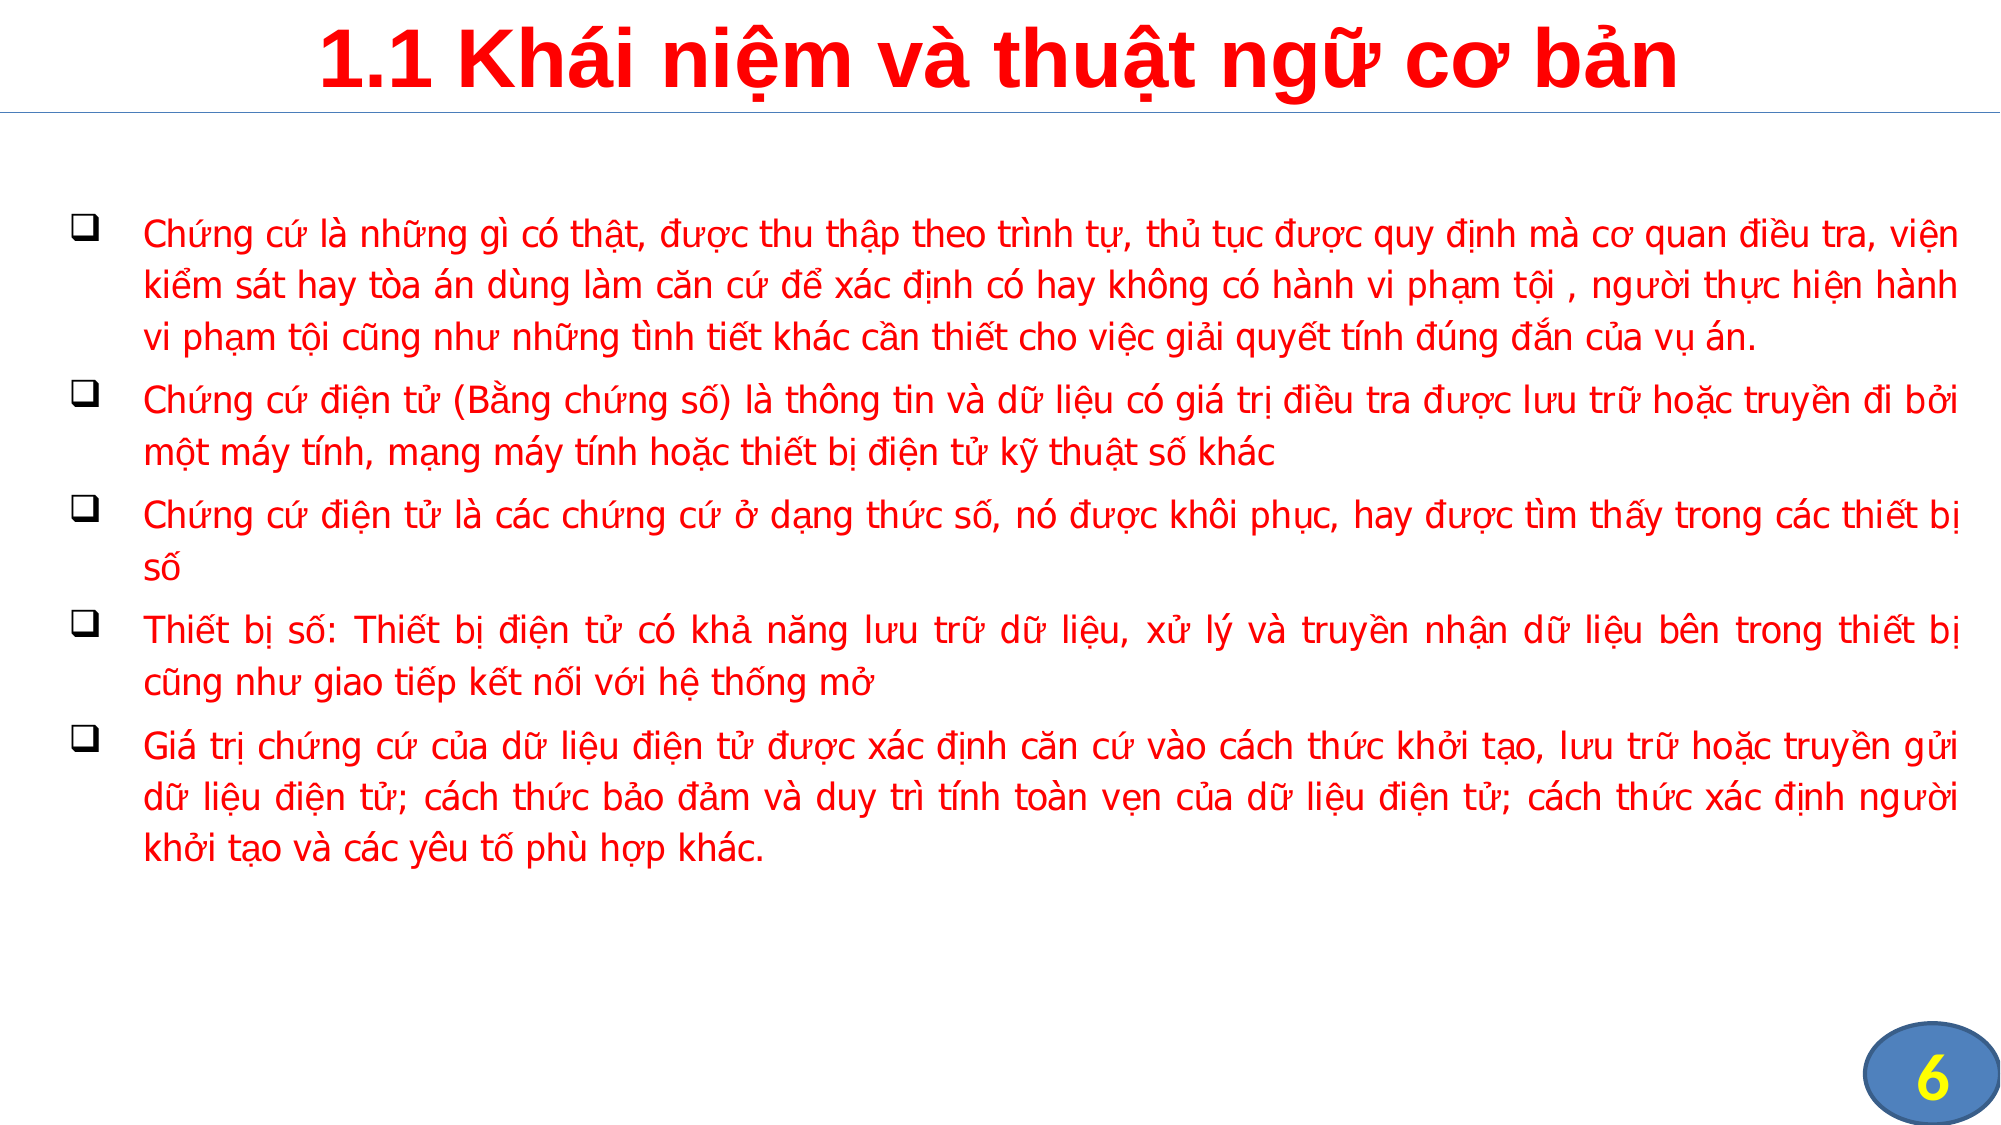

# 1.1 Khái niệm và thuật ngữ cơ bản
Chứng cứ là những gì có thật, được thu thập theo trình tự, thủ tục được quy định mà cơ quan điều tra, viện kiểm sát hay tòa án dùng làm căn cứ để xác định có hay không có hành vi phạm tội , người thực hiện hành vi phạm tội cũng như những tình tiết khác cần thiết cho việc giải quyết tính đúng đắn của vụ án.
Chứng cứ điện tử (Bằng chứng số) là thông tin và dữ liệu có giá trị điều tra được lưu trữ hoặc truyền đi bởi một máy tính, mạng máy tính hoặc thiết bị điện tử kỹ thuật số khác
Chứng cứ điện tử là các chứng cứ ở dạng thức số, nó được khôi phục, hay được tìm thấy trong các thiết bị số
Thiết bị số: Thiết bị điện tử có khả năng lưu trữ dữ liệu, xử lý và truyền nhận dữ liệu bên trong thiết bị cũng như giao tiếp kết nối với hệ thống mở
Giá trị chứng cứ của dữ liệu điện tử được xác định căn cứ vào cách thức khởi tạo, lưu trữ hoặc truyền gửi dữ liệu điện tử; cách thức bảo đảm và duy trì tính toàn vẹn của dữ liệu điện tử; cách thức xác định người khởi tạo và các yêu tố phù hợp khác.

6